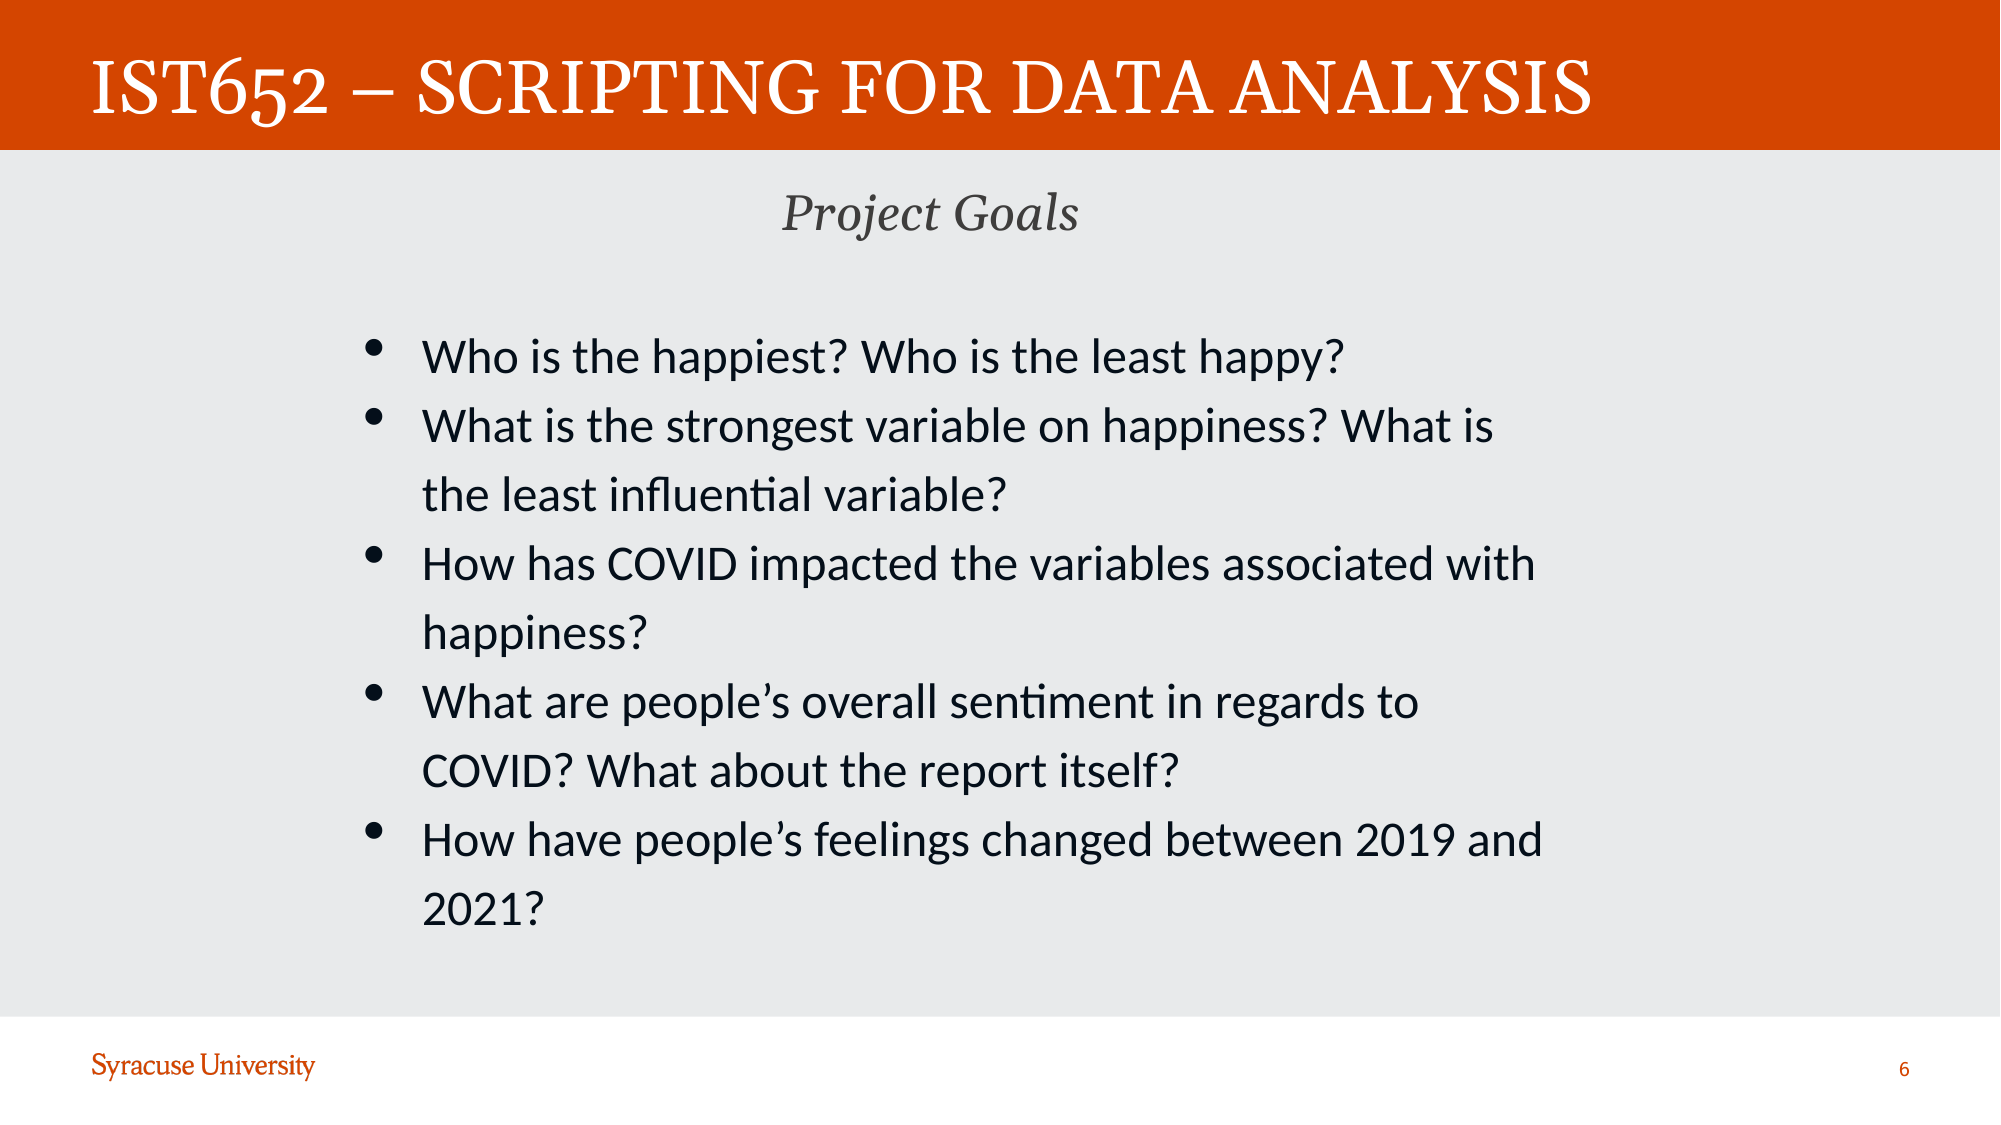

# IST652 – SCRIPTING FOR DATA ANALYSIS
Project Goals
Who is the happiest? Who is the least happy?
What is the strongest variable on happiness? What is the least influential variable?
How has COVID impacted the variables associated with happiness?
What are people’s overall sentiment in regards to COVID? What about the report itself?
How have people’s feelings changed between 2019 and 2021?

6